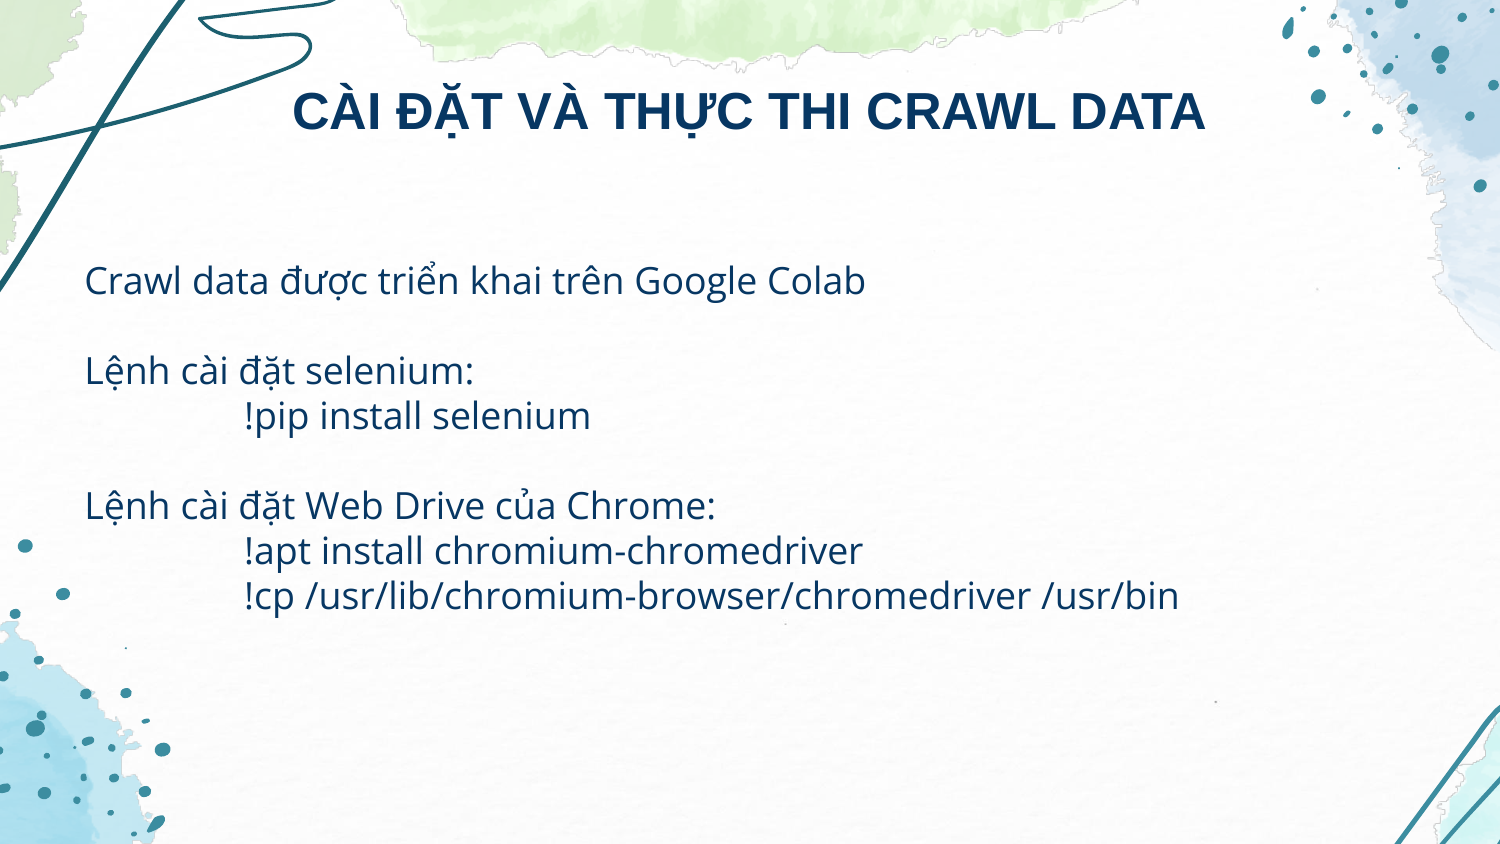

# CÀI ĐẶT VÀ THỰC THI CRAWL DATA
Crawl data được triển khai trên Google Colab

Lệnh cài đặt selenium:
	 !pip install selenium

Lệnh cài đặt Web Drive của Chrome:
	 !apt install chromium-chromedriver
	 !cp /usr/lib/chromium-browser/chromedriver /usr/bin